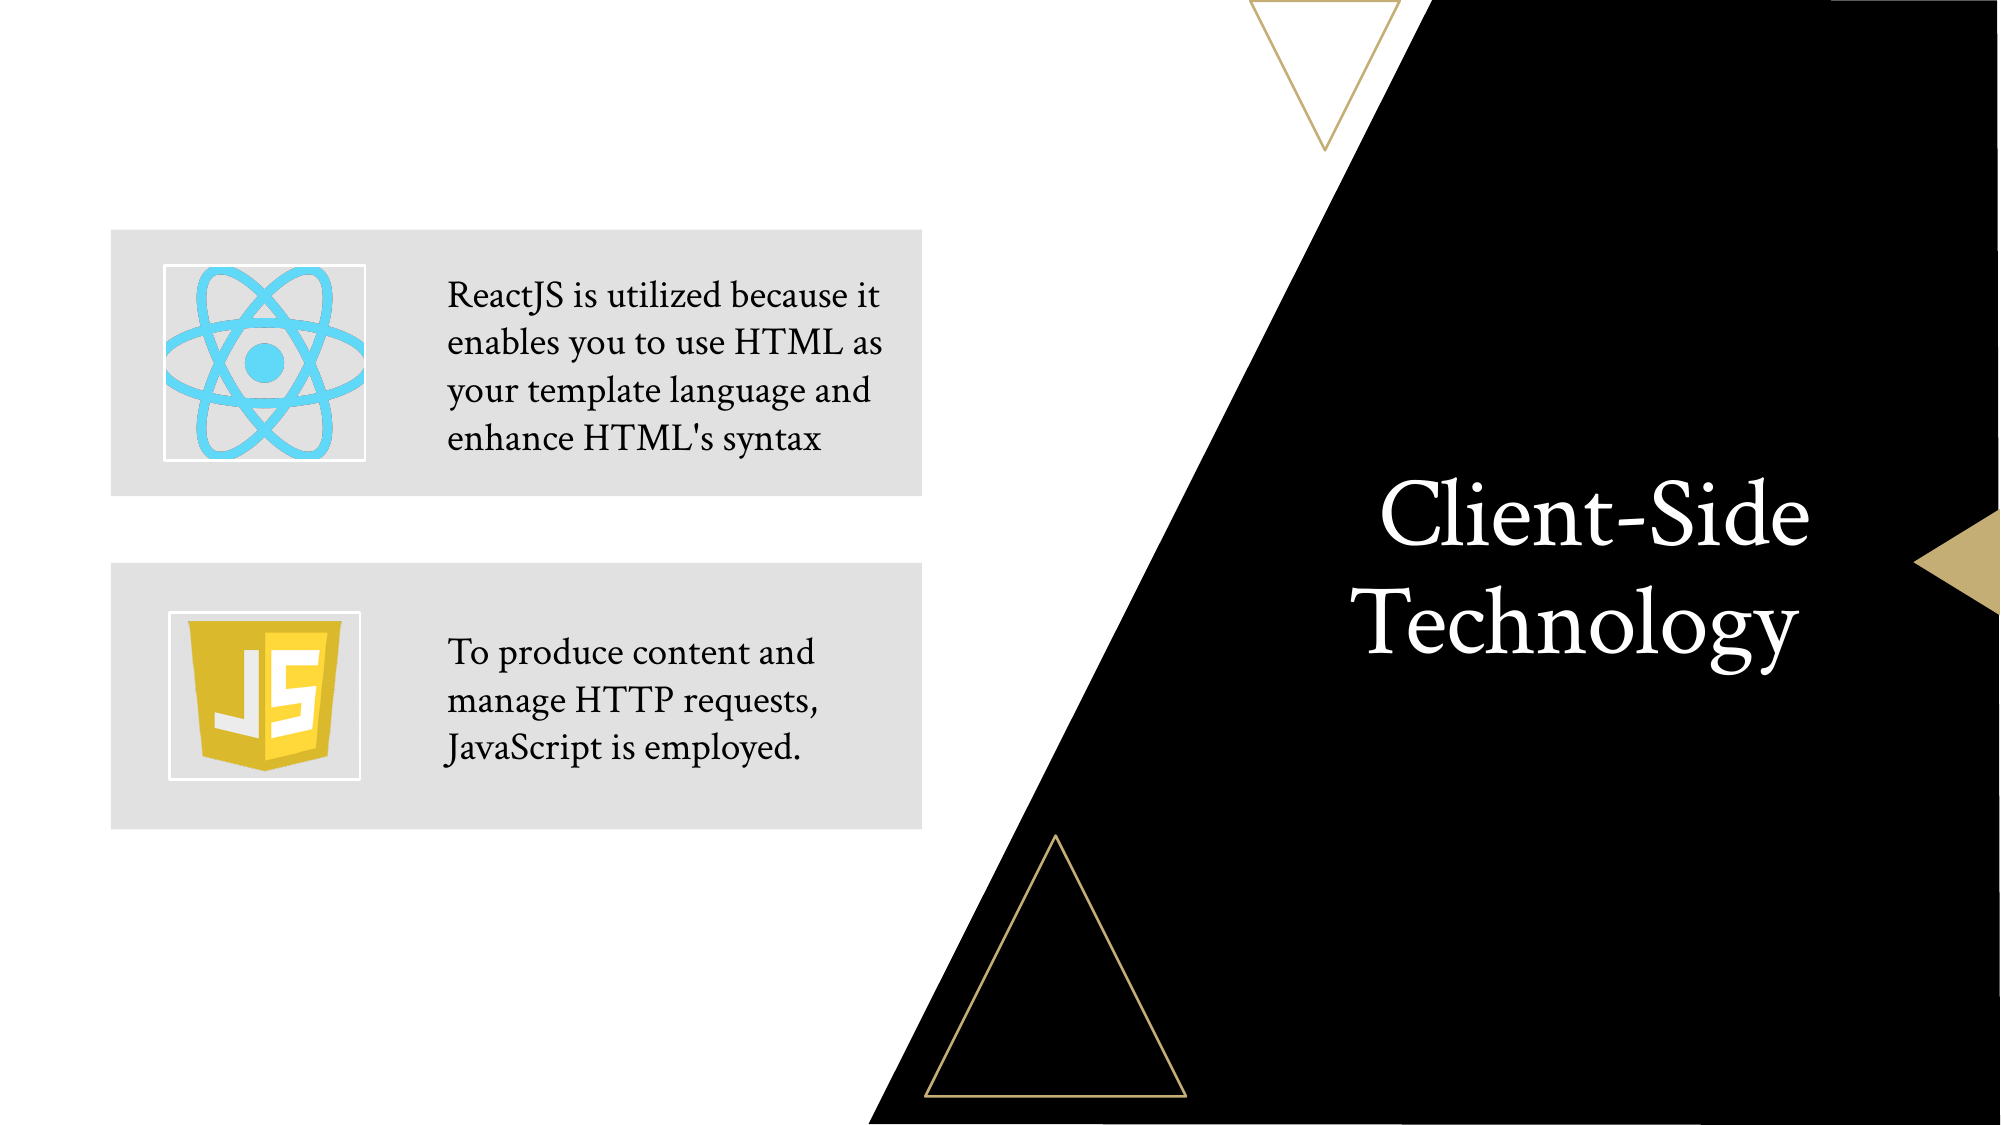

ReactJS is utilized because it enables you to use HTML as your template language and enhance HTML's syntax
To produce content and manage HTTP requests, JavaScript is employed.
# Client-Side Technology